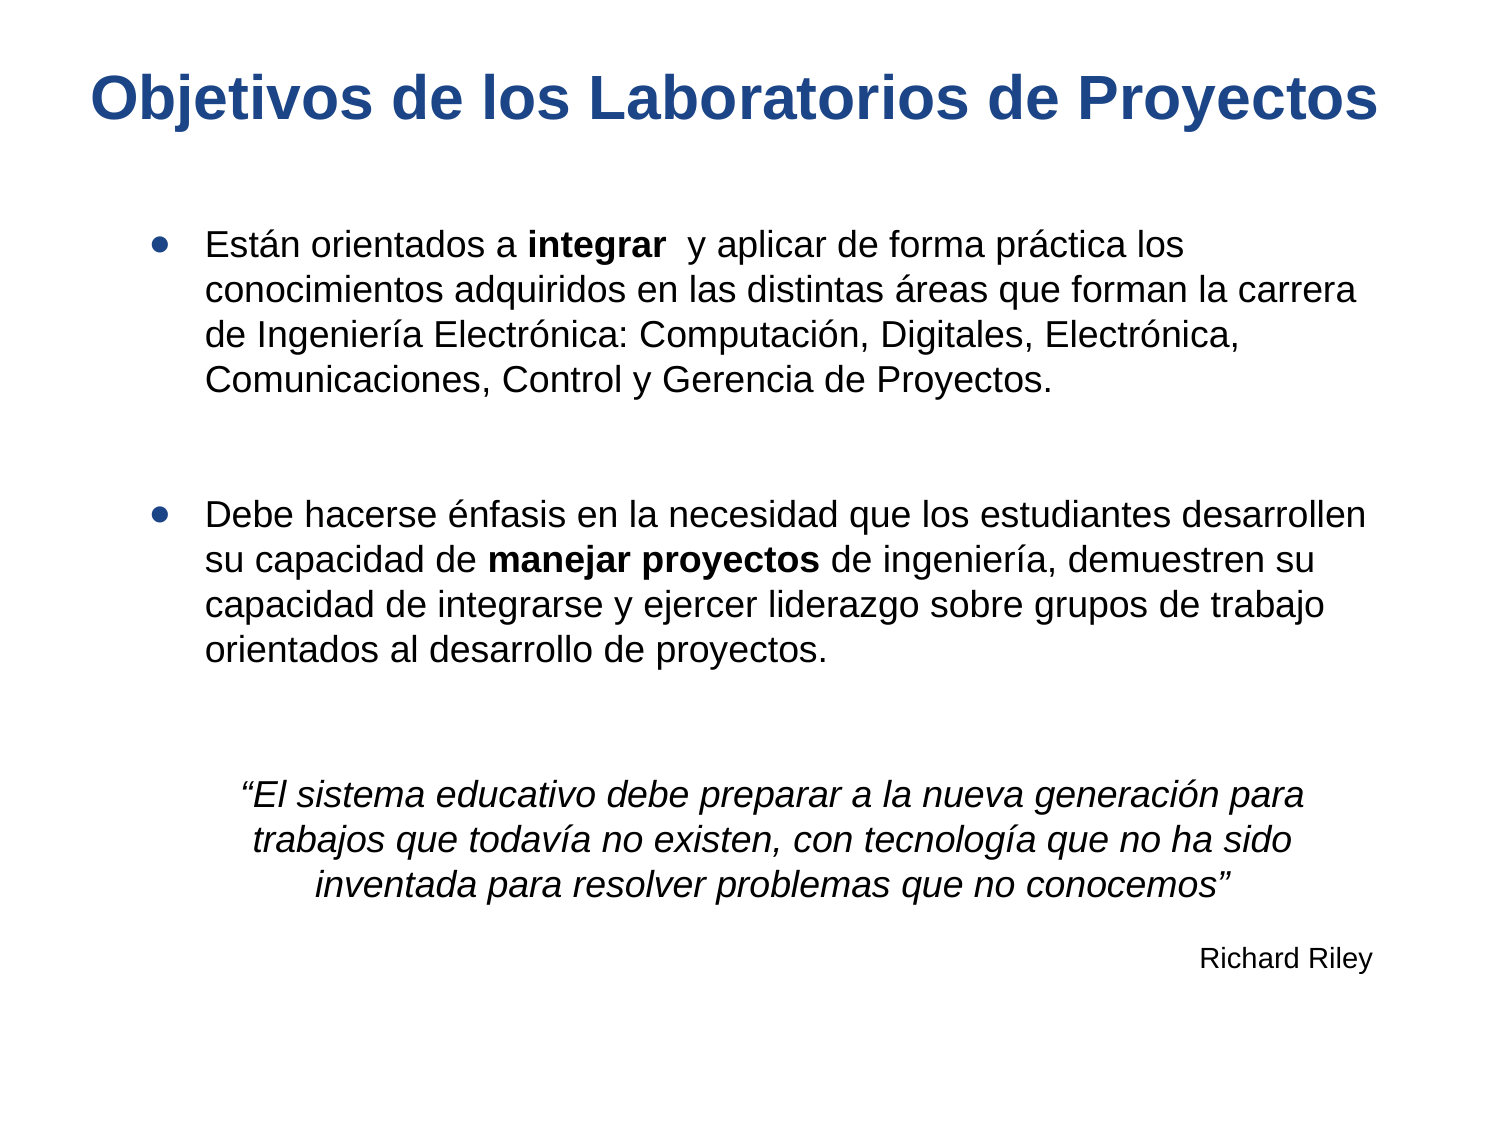

# Objetivos de los Laboratorios de Proyectos
Están orientados a integrar  y aplicar de forma práctica los conocimientos adquiridos en las distintas áreas que forman la carrera de Ingeniería Electrónica: Computación, Digitales, Electrónica, Comunicaciones, Control y Gerencia de Proyectos.

Debe hacerse énfasis en la necesidad que los estudiantes desarrollen su capacidad de manejar proyectos de ingeniería, demuestren su capacidad de integrarse y ejercer liderazgo sobre grupos de trabajo orientados al desarrollo de proyectos.

“El sistema educativo debe preparar a la nueva generación para trabajos que todavía no existen, con tecnología que no ha sido inventada para resolver problemas que no conocemos”

Richard Riley